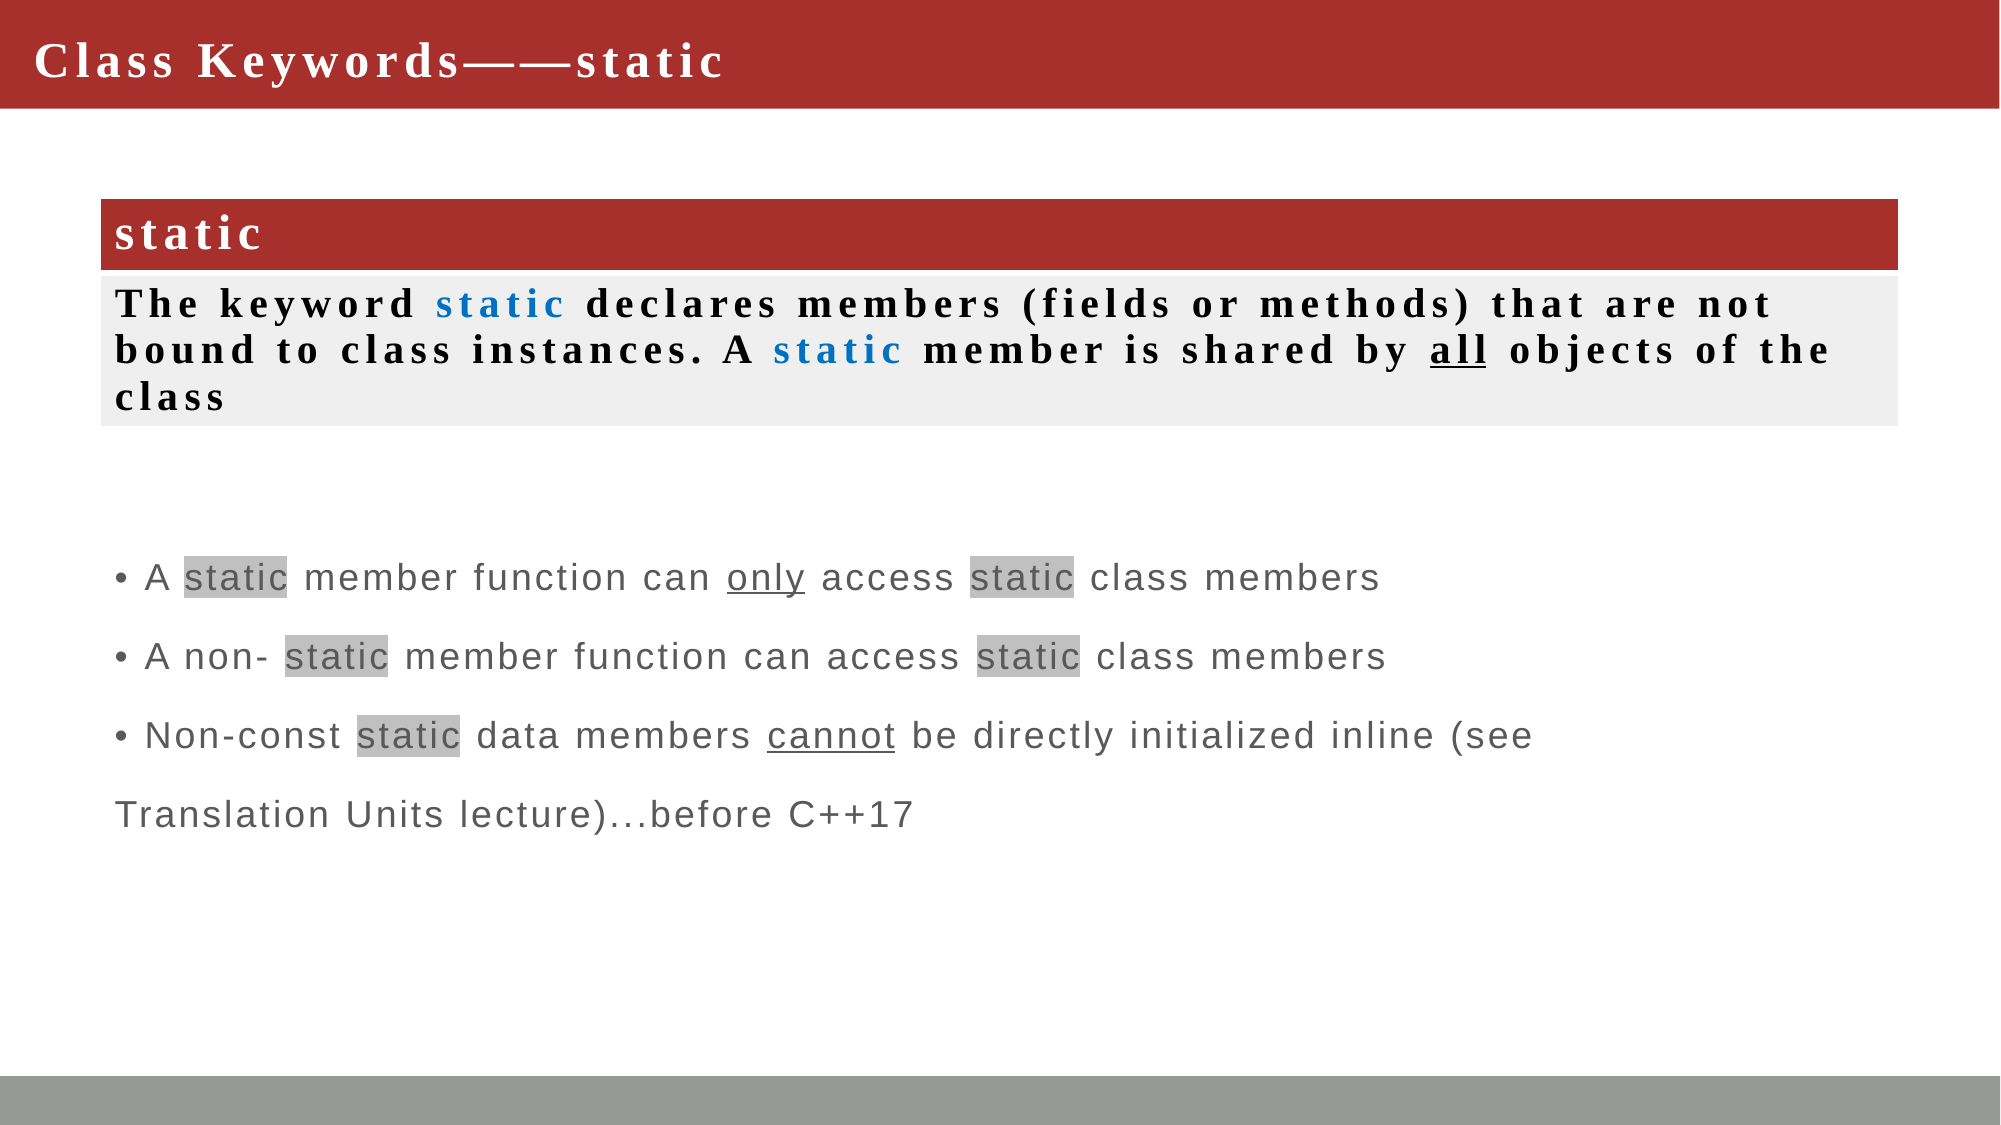

# Class Keywords——static
| static |
| --- |
| The keyword static declares members (fields or methods) that are not bound to class instances. A static member is shared by all objects of the class |
• A static member function can only access static class members
• A non- static member function can access static class members
• Non-const static data members cannot be directly initialized inline (see
Translation Units lecture)...before C++17
29